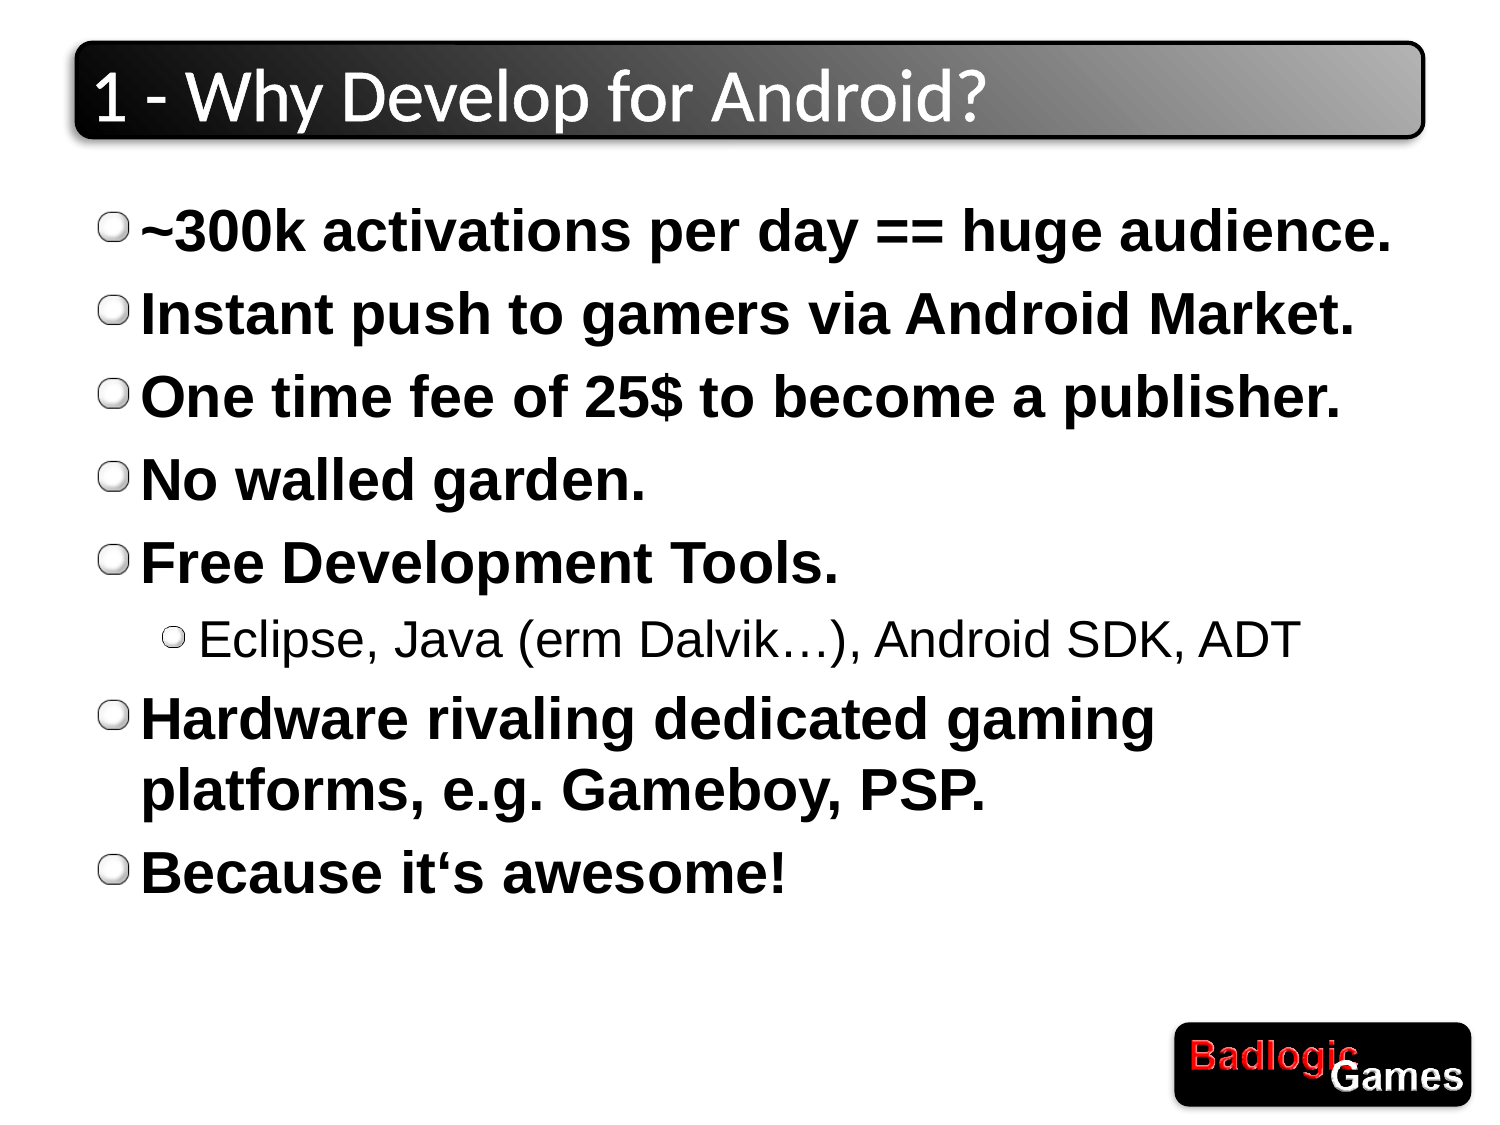

# 1 - Why Develop for Android?
~300k activations per day == huge audience.
Instant push to gamers via Android Market.
One time fee of 25$ to become a publisher.
No walled garden.
Free Development Tools.
Eclipse, Java (erm Dalvik…), Android SDK, ADT
Hardware rivaling dedicated gaming platforms, e.g. Gameboy, PSP.
Because it‘s awesome!